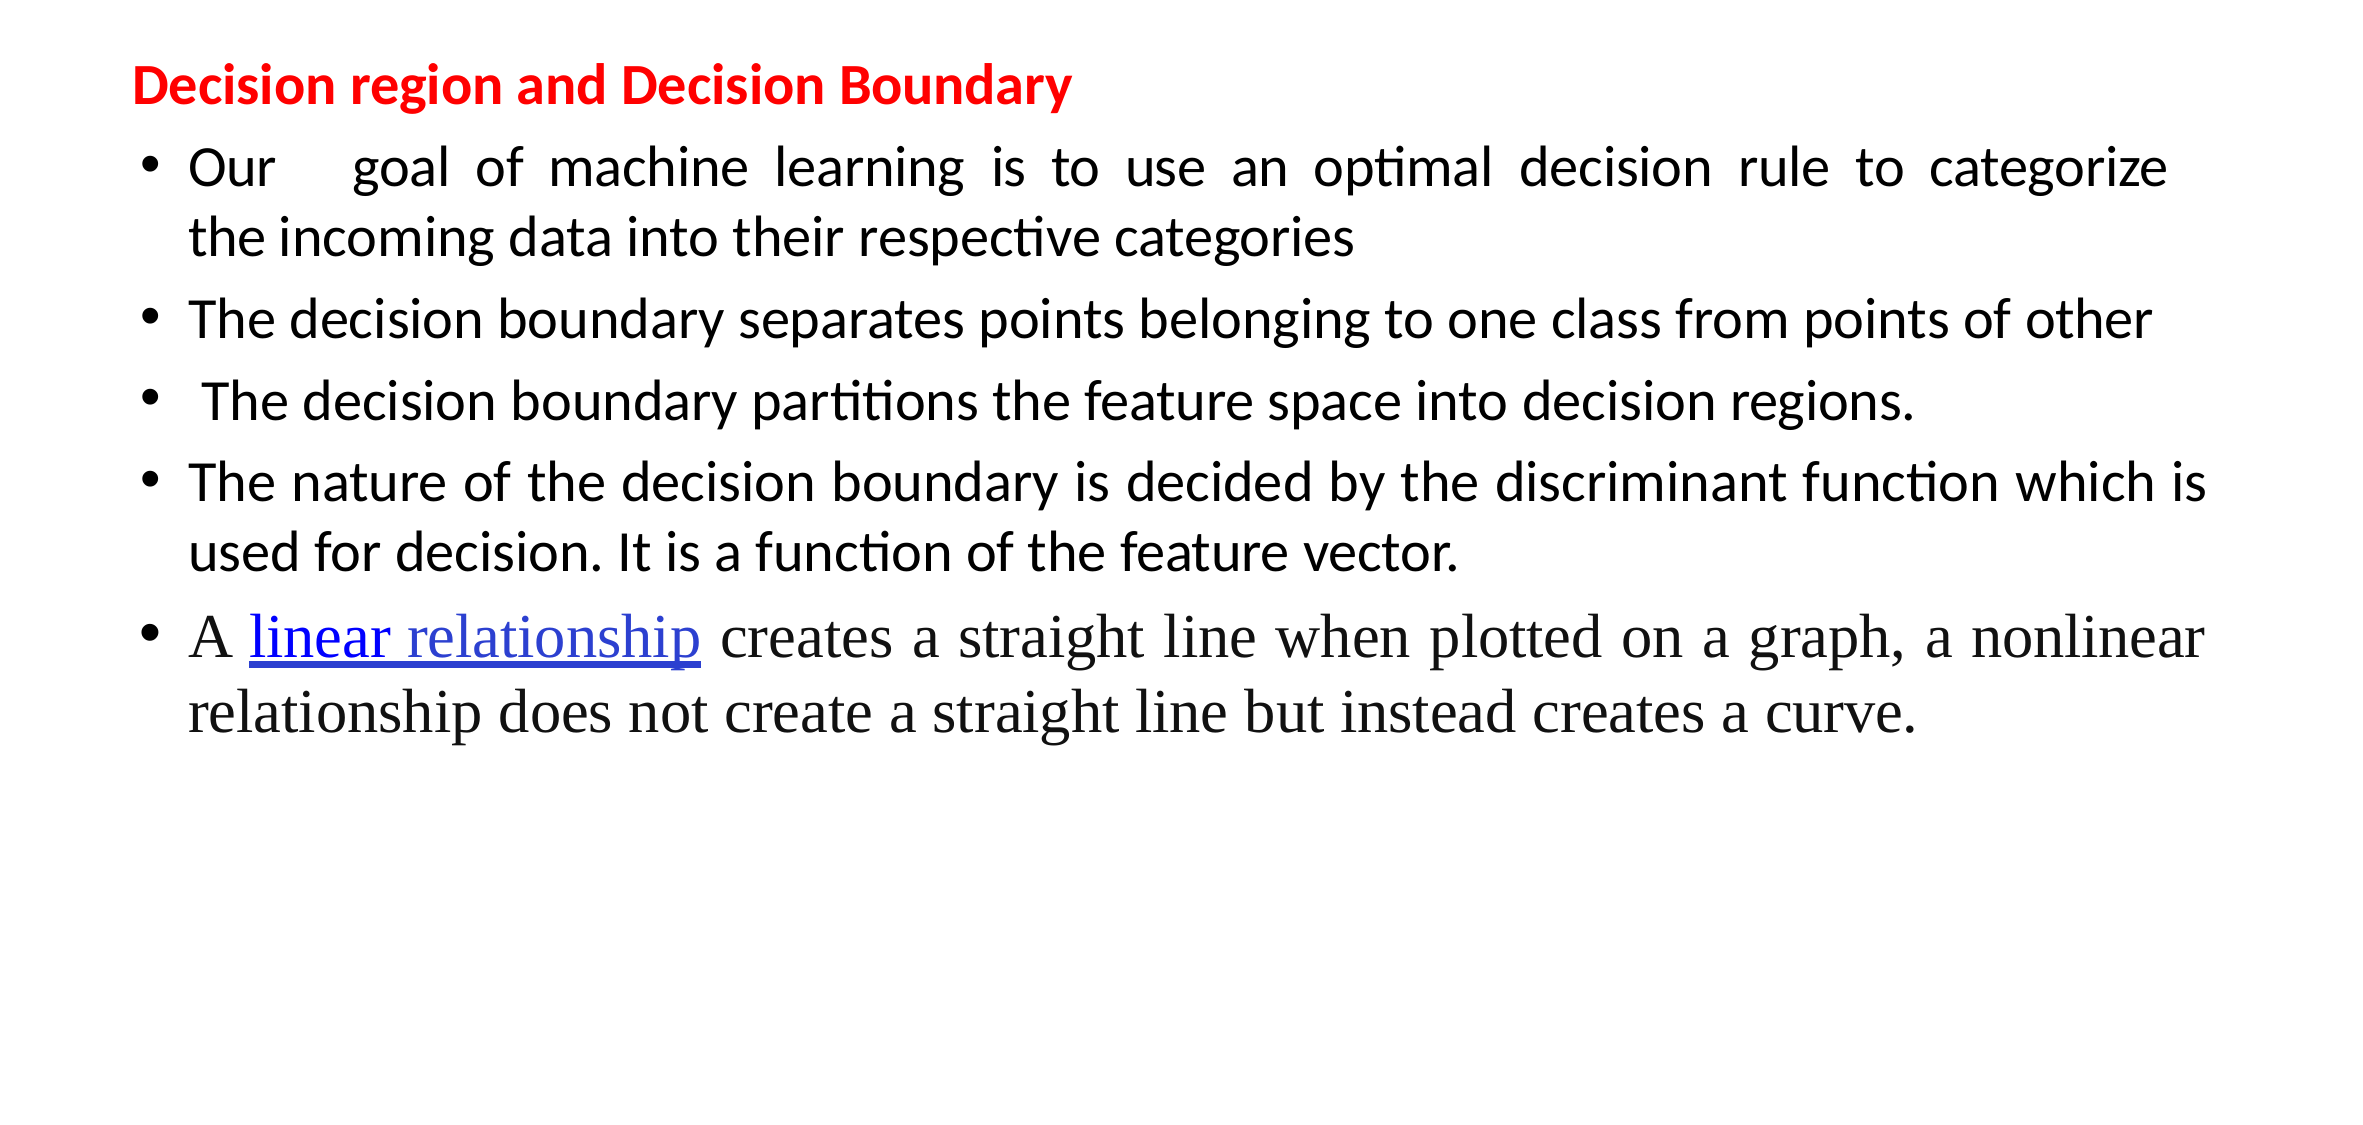

# Decision region and Decision Boundary
Our	goal	of	machine	learning	is	to	use	an	optimal	decision	rule	to	categorize	the incoming data into their respective categories
The decision boundary separates points belonging to one class from points of other
The decision boundary partitions the feature space into decision regions.
The nature of the decision boundary is decided by the discriminant function which is used for decision. It is a function of the feature vector.
A linear relationship creates a straight line when plotted on a graph, a nonlinear relationship does not create a straight line but instead creates a curve.